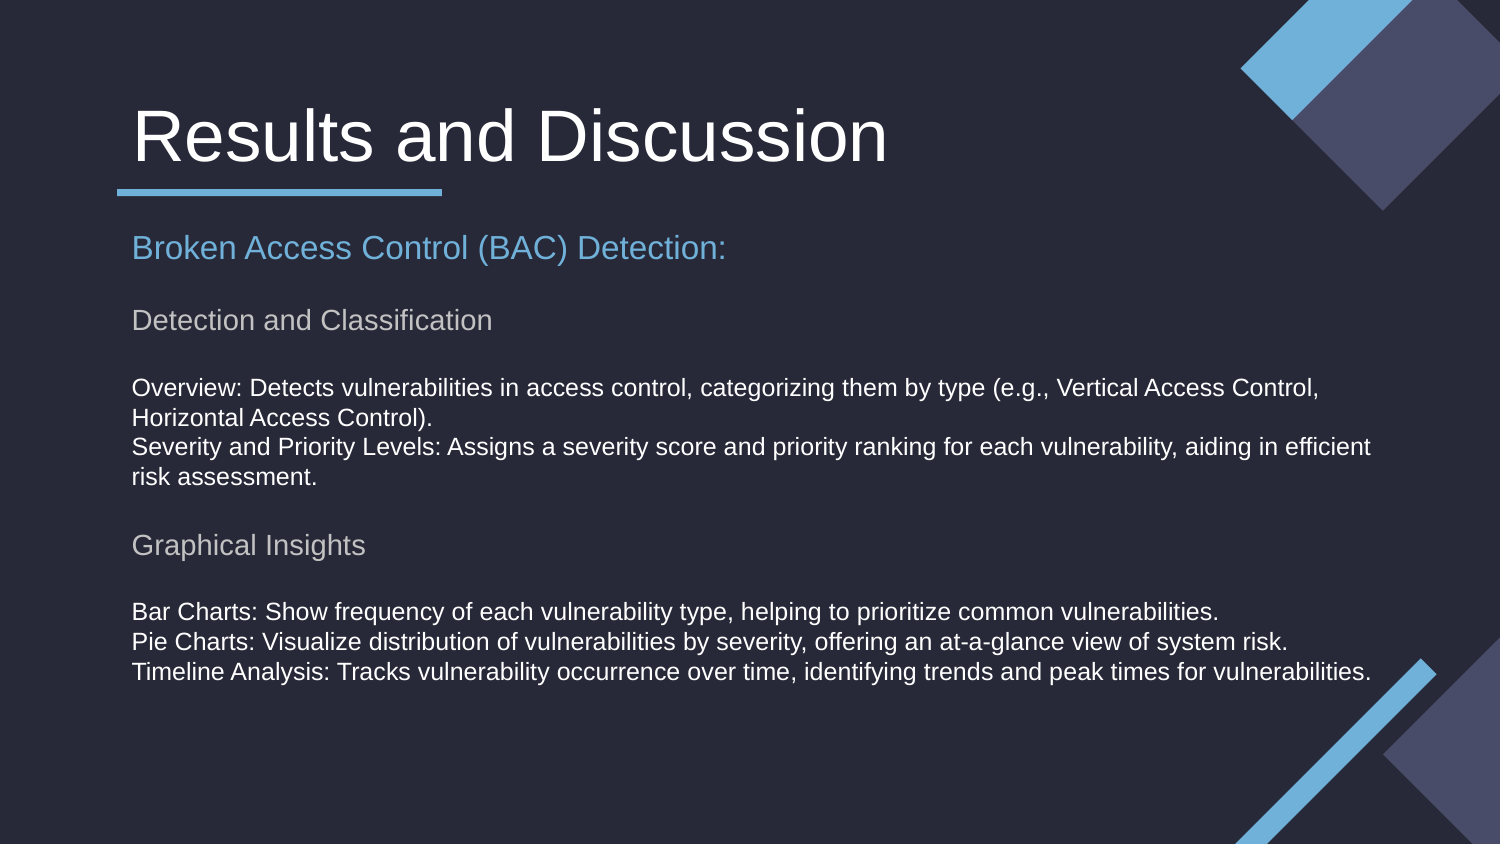

# Results and Discussion
Broken Access Control (BAC) Detection:

Detection and Classification

Overview: Detects vulnerabilities in access control, categorizing them by type (e.g., Vertical Access Control, Horizontal Access Control).
Severity and Priority Levels: Assigns a severity score and priority ranking for each vulnerability, aiding in efficient risk assessment.

Graphical Insights

Bar Charts: Show frequency of each vulnerability type, helping to prioritize common vulnerabilities.
Pie Charts: Visualize distribution of vulnerabilities by severity, offering an at-a-glance view of system risk.
Timeline Analysis: Tracks vulnerability occurrence over time, identifying trends and peak times for vulnerabilities.